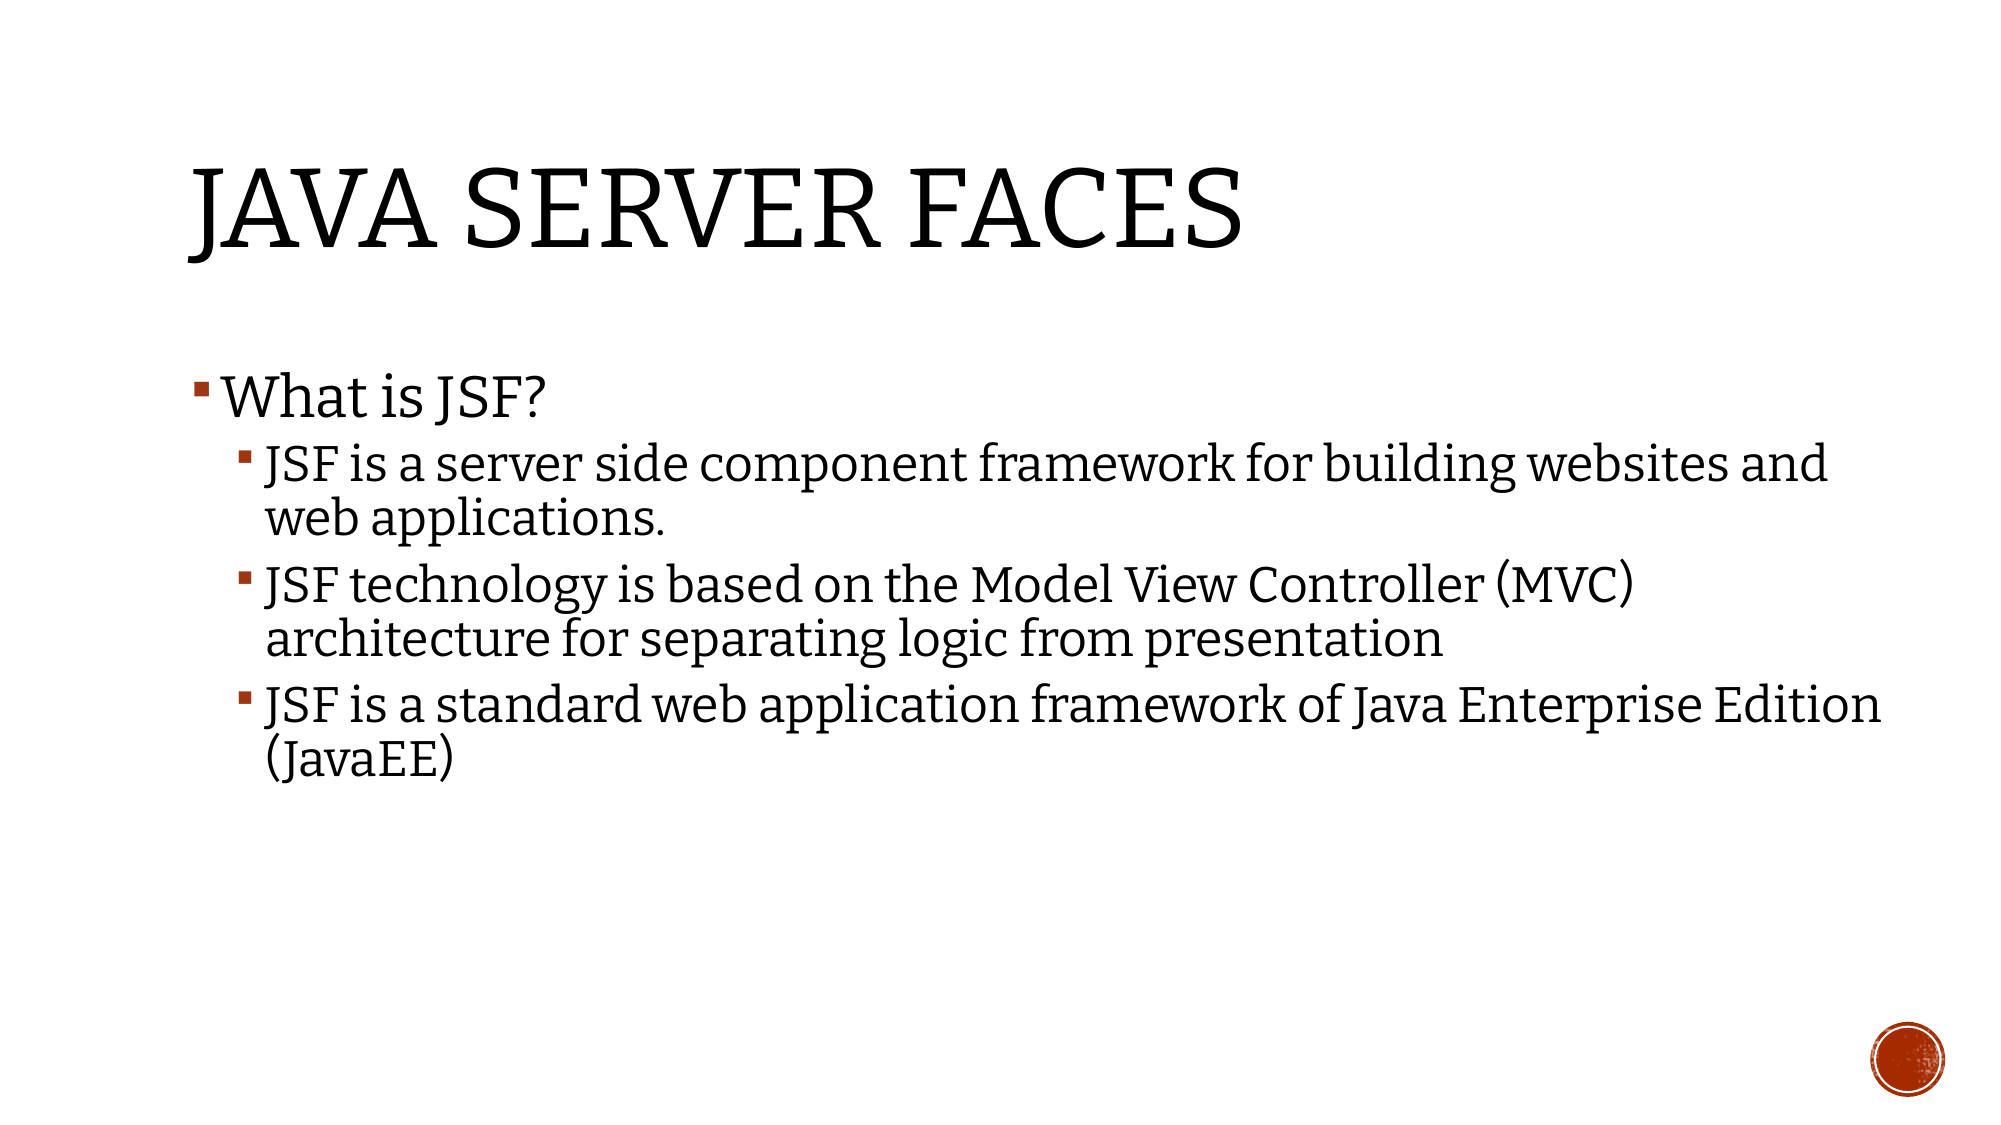

# Java server faces
What is JSF?
JSF is a server side component framework for building websites and web applications.
JSF technology is based on the Model View Controller (MVC) architecture for separating logic from presentation
JSF is a standard web application framework of Java Enterprise Edition (JavaEE)